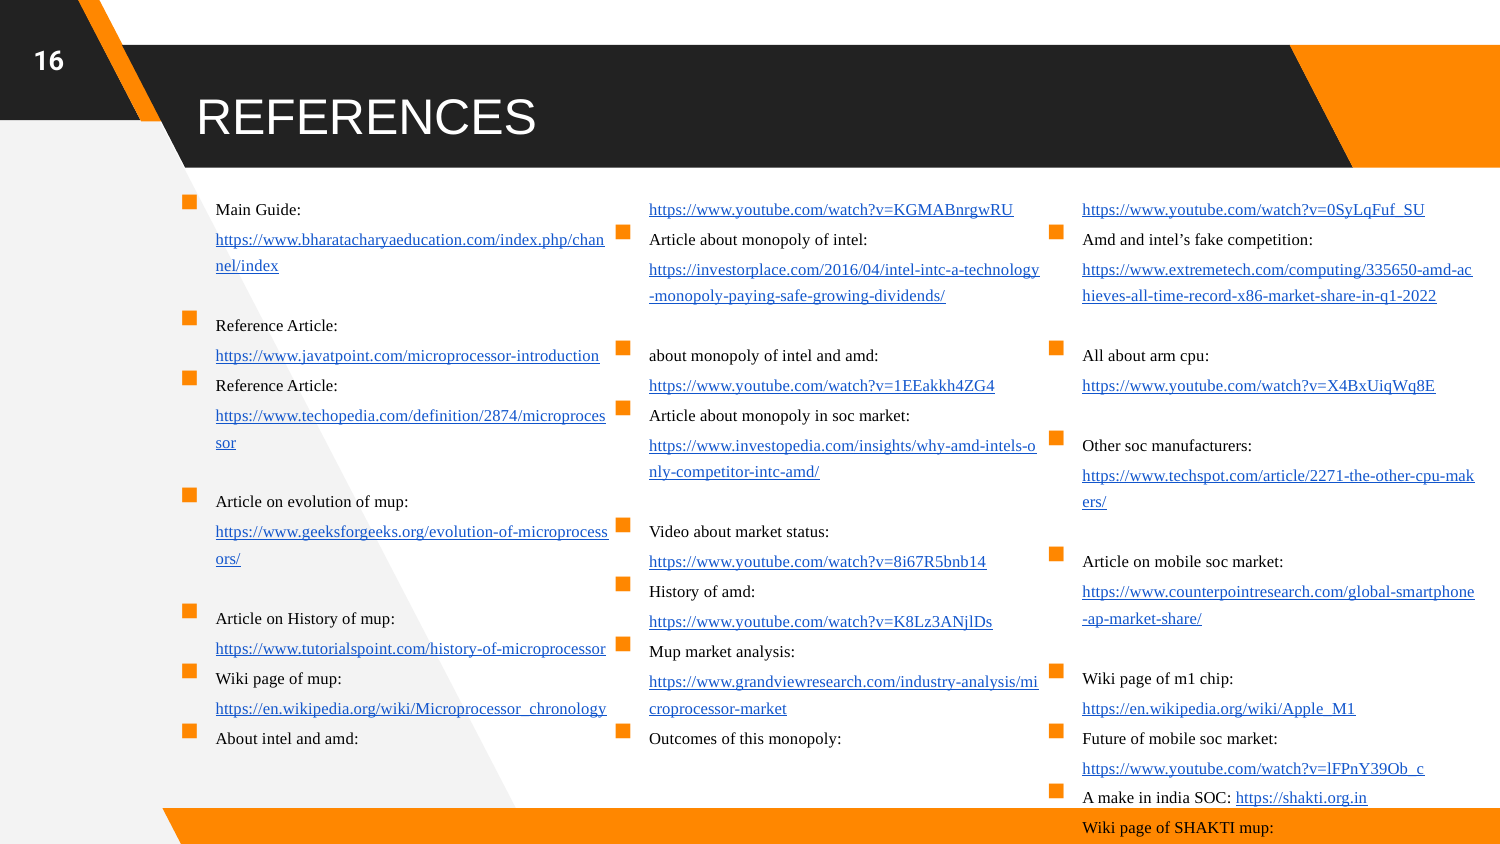

16
# REFERENCES
Main Guide: https://www.bharatacharyaeducation.com/index.php/channel/index
Reference Article: https://www.javatpoint.com/microprocessor-introduction
Reference Article: https://www.techopedia.com/definition/2874/microprocessor
Article on evolution of mup: https://www.geeksforgeeks.org/evolution-of-microprocessors/
Article on History of mup: https://www.tutorialspoint.com/history-of-microprocessor
Wiki page of mup: https://en.wikipedia.org/wiki/Microprocessor_chronology
About intel and amd: https://www.youtube.com/watch?v=KGMABnrgwRU
Article about monopoly of intel: https://investorplace.com/2016/04/intel-intc-a-technology-monopoly-paying-safe-growing-dividends/
about monopoly of intel and amd: https://www.youtube.com/watch?v=1EEakkh4ZG4
Article about monopoly in soc market: https://www.investopedia.com/insights/why-amd-intels-only-competitor-intc-amd/
Video about market status: https://www.youtube.com/watch?v=8i67R5bnb14
History of amd: https://www.youtube.com/watch?v=K8Lz3ANjlDs
Mup market analysis: https://www.grandviewresearch.com/industry-analysis/microprocessor-market
Outcomes of this monopoly: https://www.youtube.com/watch?v=0SyLqFuf_SU
Amd and intel’s fake competition: https://www.extremetech.com/computing/335650-amd-achieves-all-time-record-x86-market-share-in-q1-2022
All about arm cpu: https://www.youtube.com/watch?v=X4BxUiqWq8E

Other soc manufacturers: https://www.techspot.com/article/2271-the-other-cpu-makers/
Article on mobile soc market: https://www.counterpointresearch.com/global-smartphone-ap-market-share/
Wiki page of m1 chip: https://en.wikipedia.org/wiki/Apple_M1
Future of mobile soc market: https://www.youtube.com/watch?v=lFPnY39Ob_c
A make in india SOC: https://shakti.org.in
Wiki page of SHAKTI mup: https://en.wikipedia.org/wiki/SHAKTI_(microprocessor)
Shakti cpu’s performance: https://www.youtube.com/watch?v=EylVBCGWWD0
Nvidia’s plan to enter cpu market: https://www.youtube.com/watch?v=v0FByWRgjXI